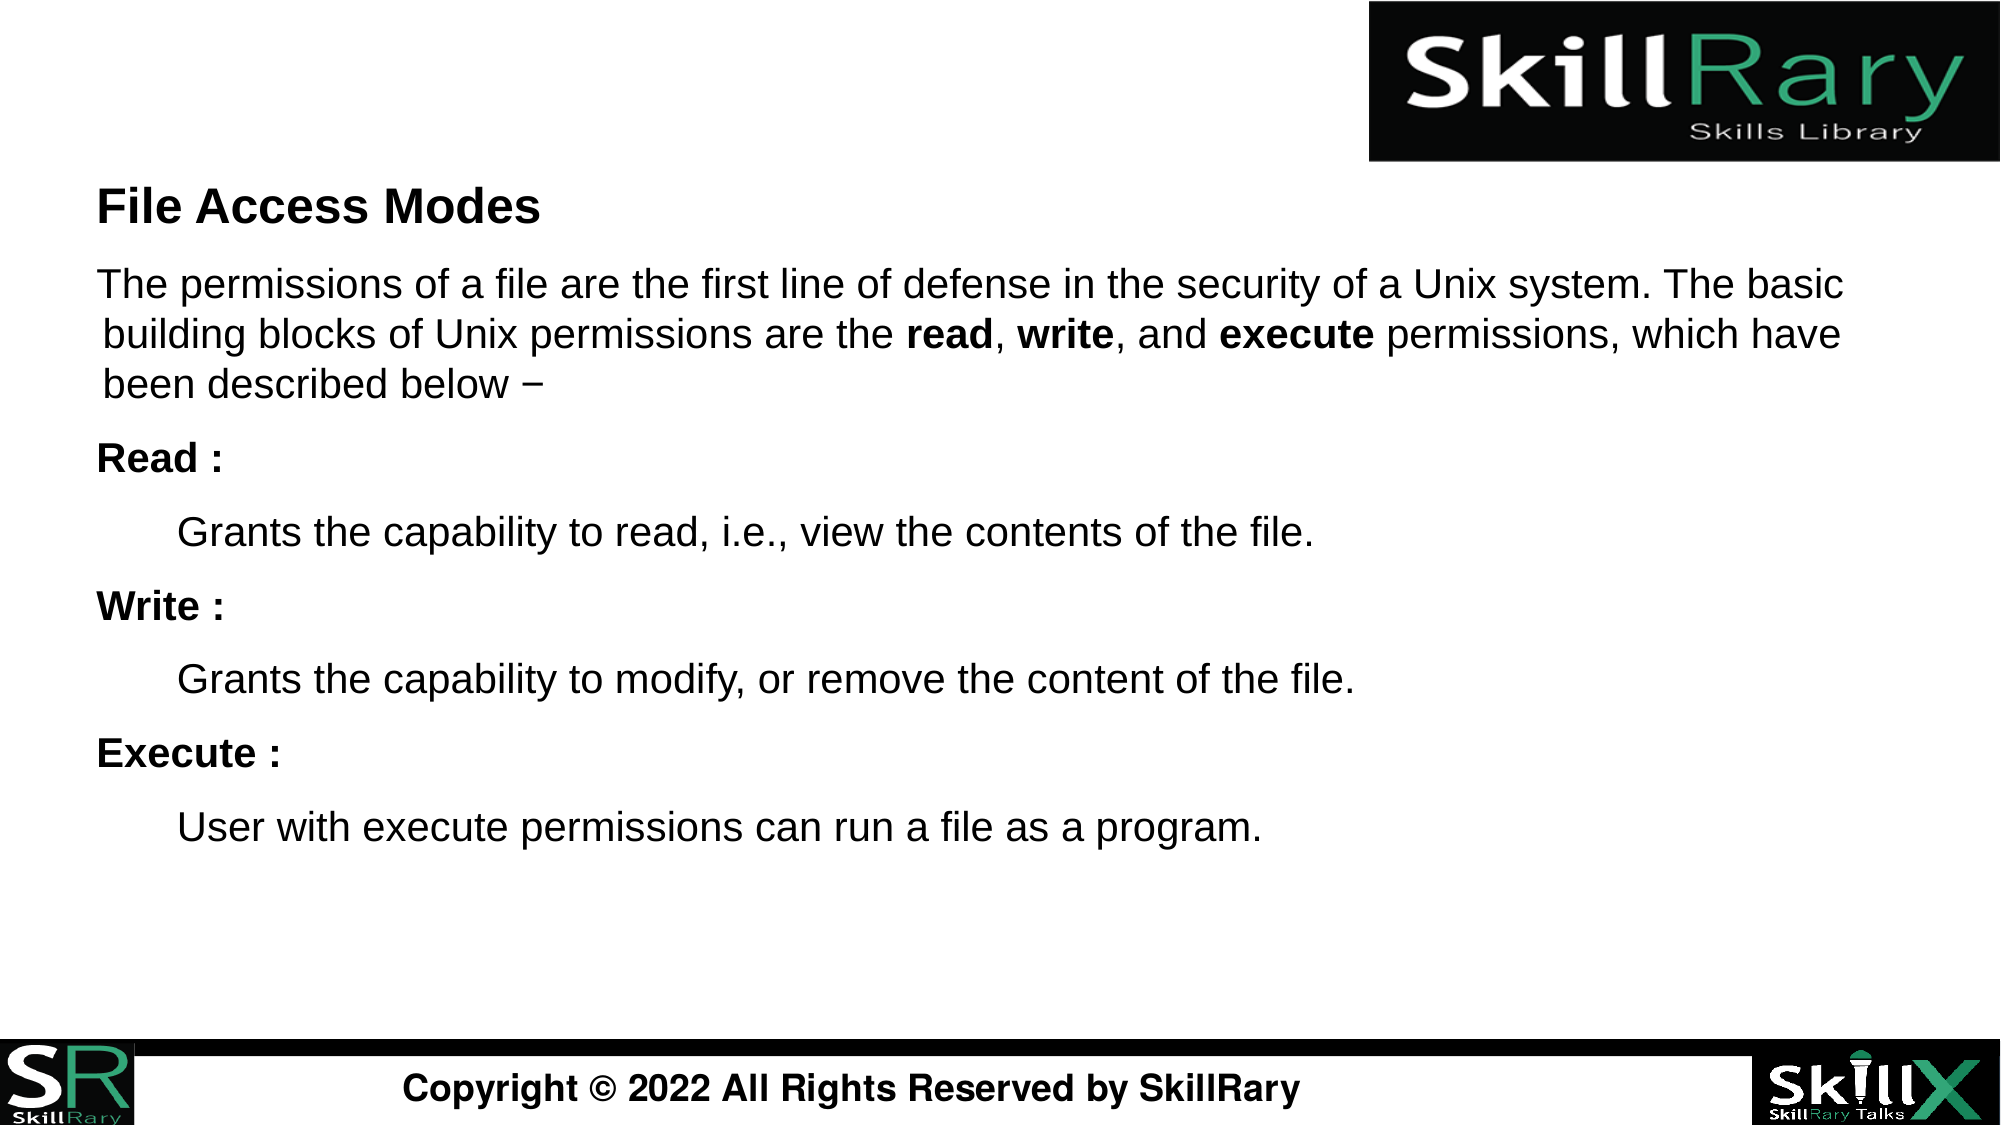

File Access Modes
The permissions of a file are the first line of defense in the security of a Unix system. The basic building blocks of Unix permissions are the read, write, and execute permissions, which have been described below −
Read :
       Grants the capability to read, i.e., view the contents of the file.
Write :
       Grants the capability to modify, or remove the content of the file.
Execute :
       User with execute permissions can run a file as a program.